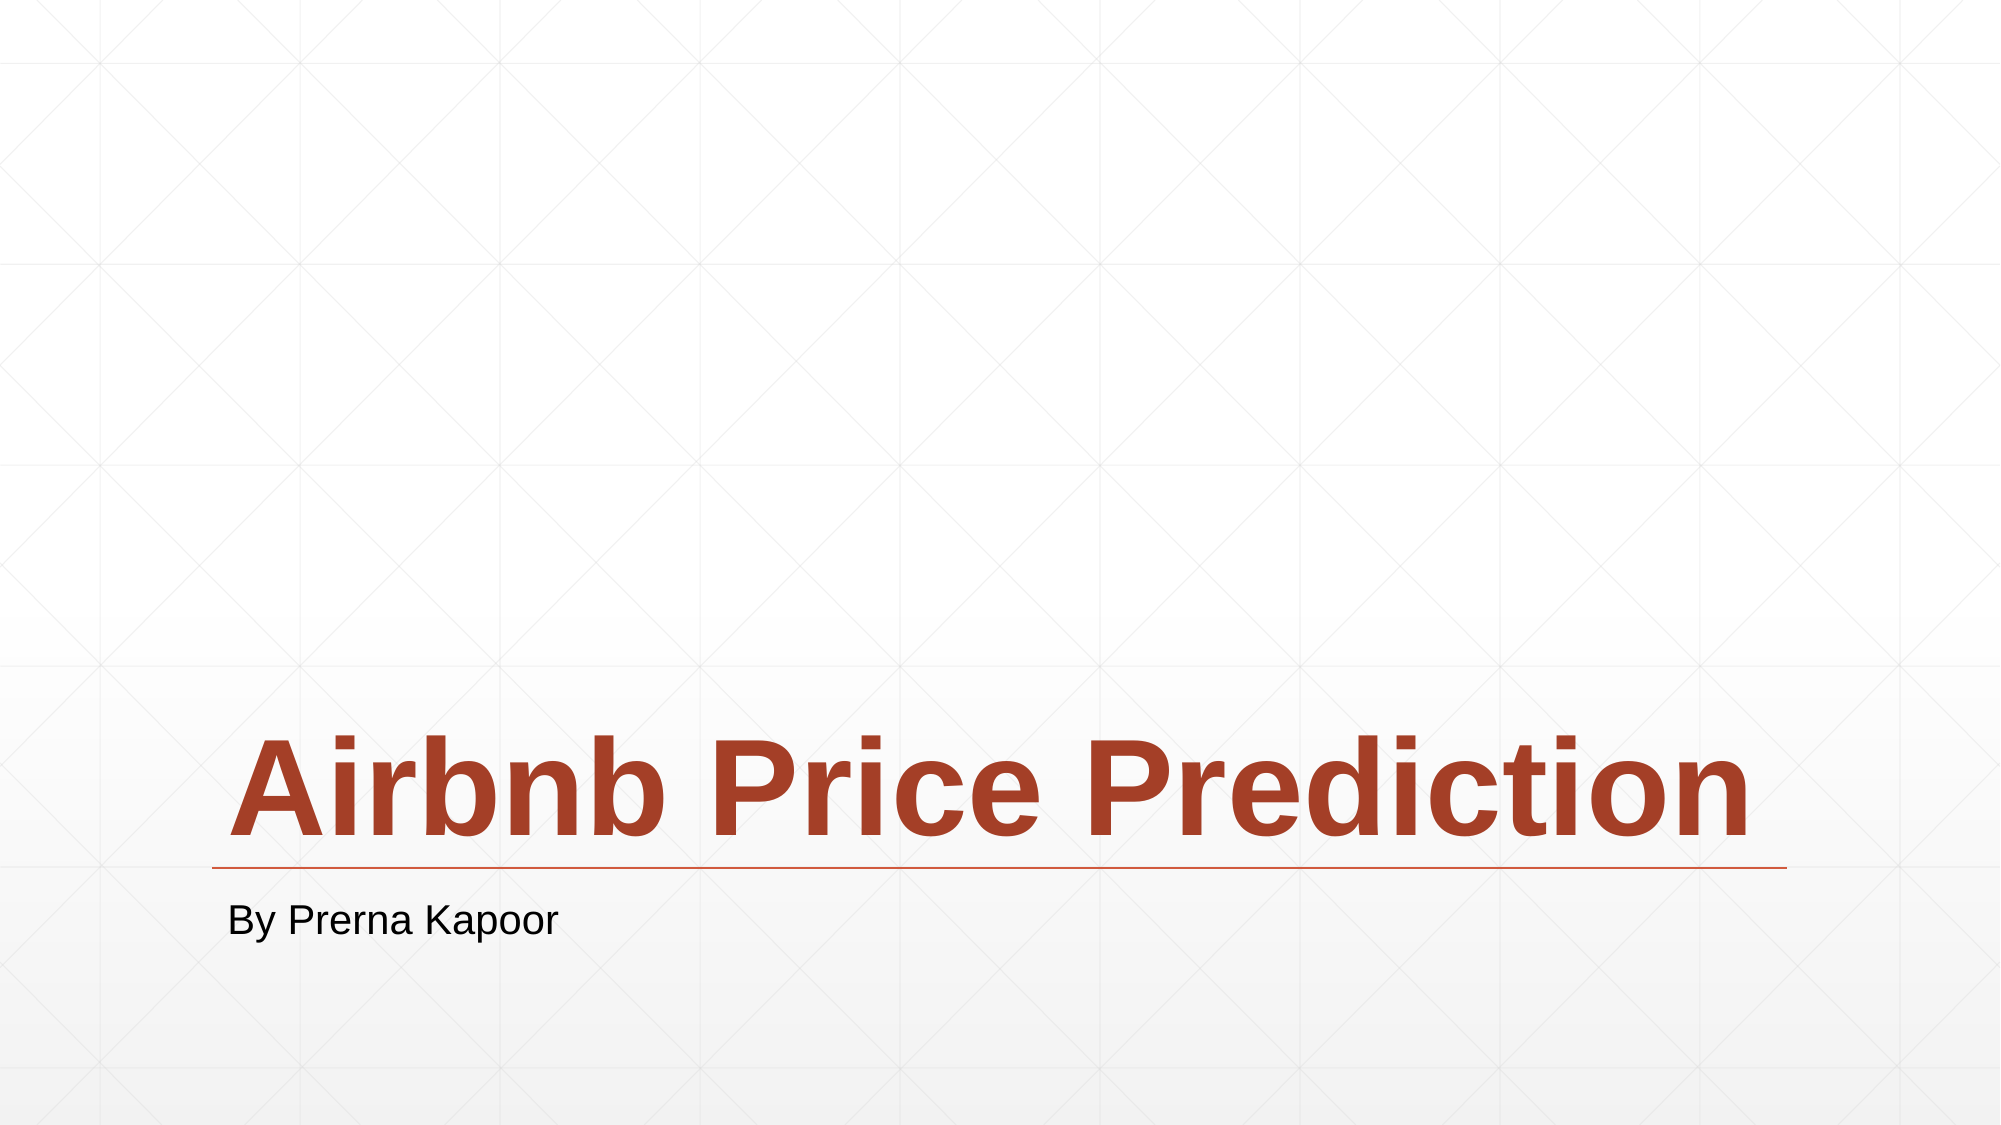

# Airbnb Price Prediction
By Prerna Kapoor